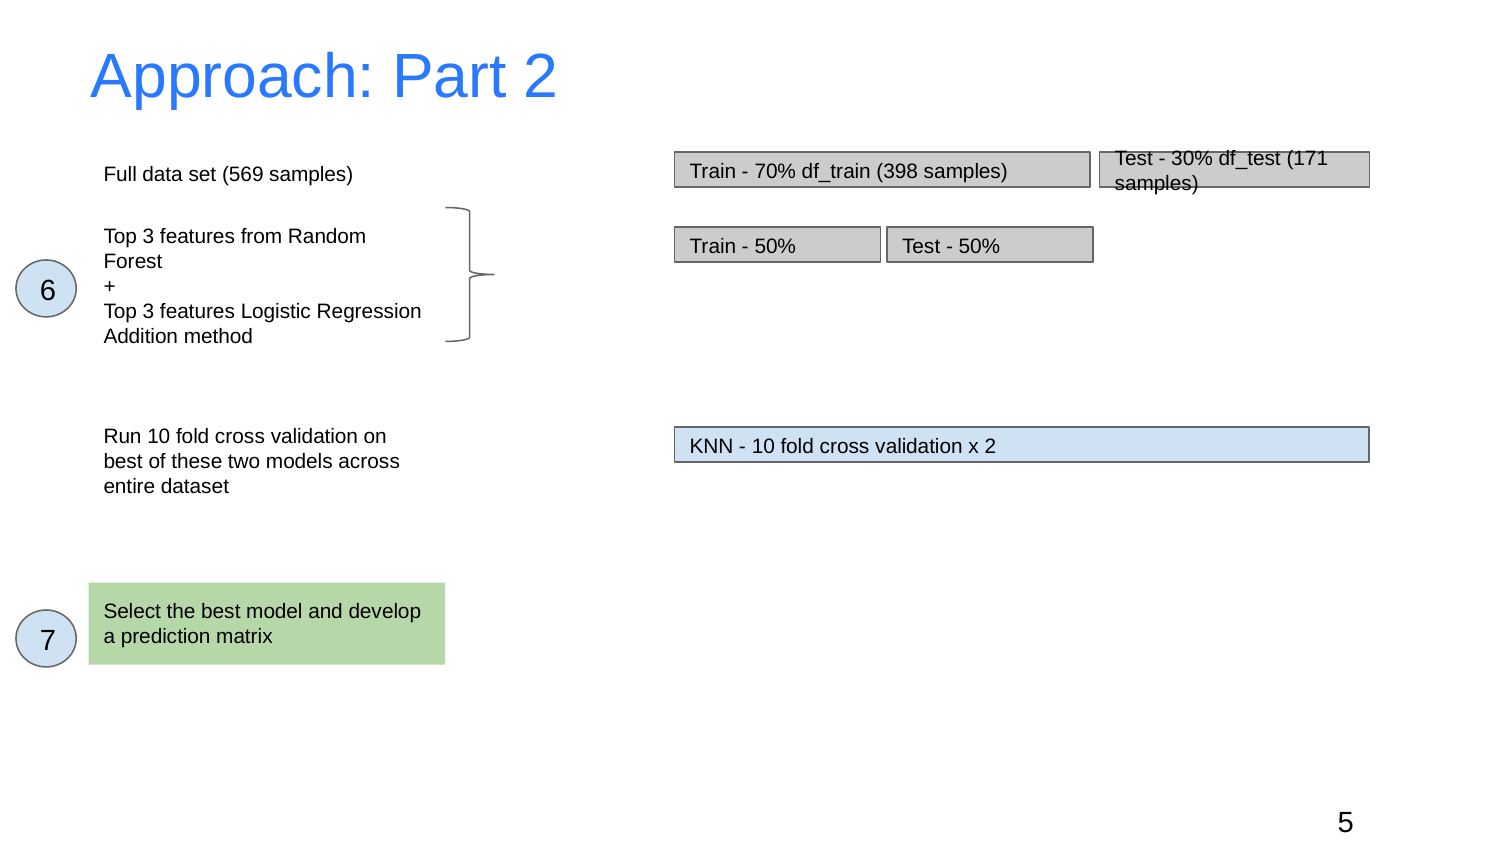

# Approach: Part 2
Full data set (569 samples)
Train - 70% df_train (398 samples)
Test - 30% df_test (171 samples)
Top 3 features from Random Forest
+
Top 3 features Logistic Regression Addition method

Train - 50%
Test - 50%
6

Run 10 fold cross validation on best of these two models across entire dataset
KNN - 10 fold cross validation x 2
Select the best model and develop a prediction matrix
7
5